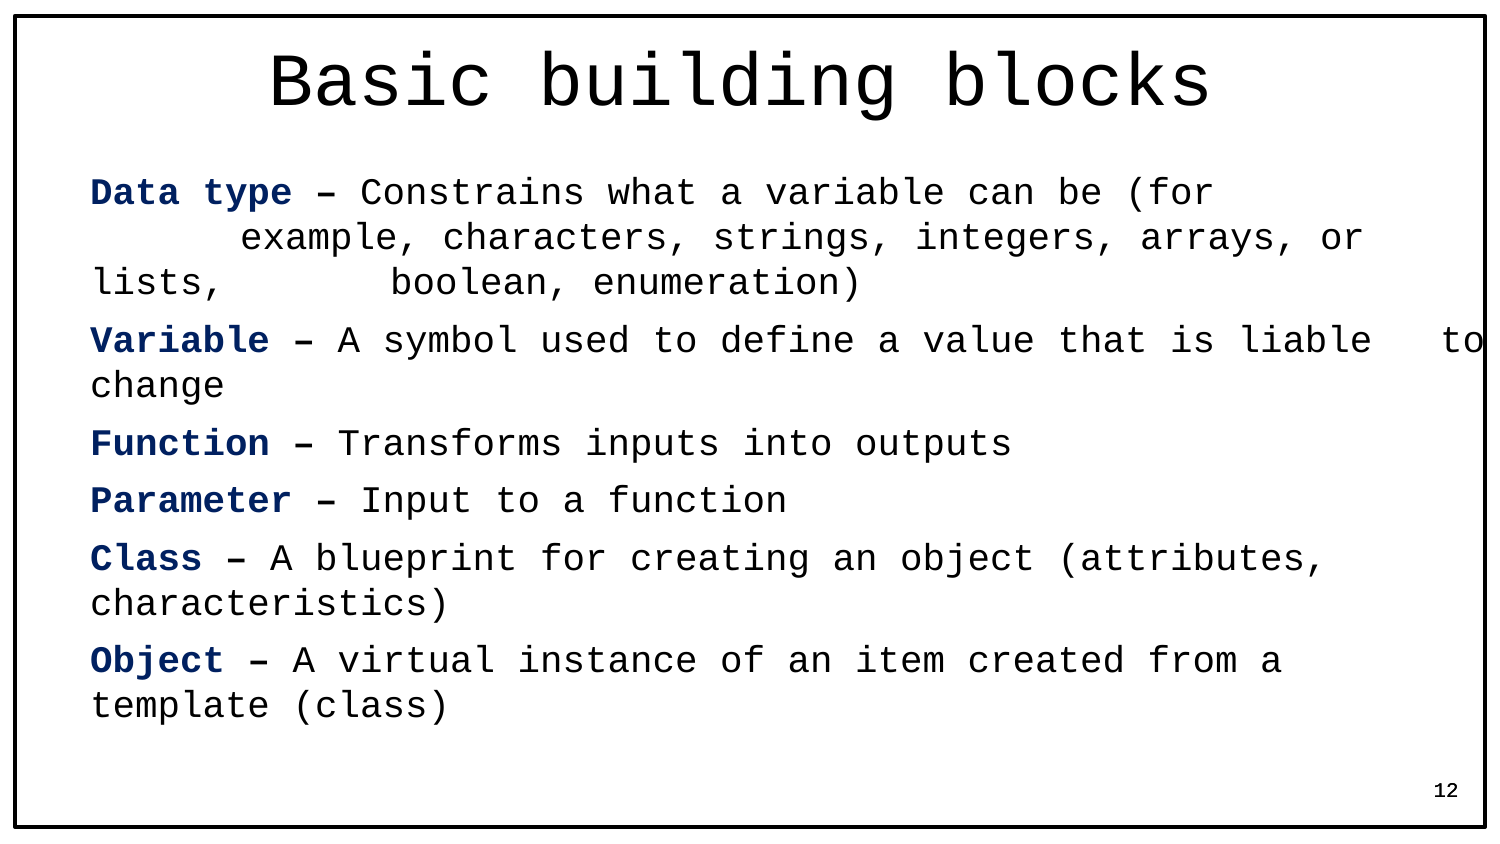

Basic building blocks
Data type – Constrains what a variable can be (for
	example, characters, strings, integers, arrays, or lists, 	boolean, enumeration)
Variable – A symbol used to define a value that is liable 	to change
Function – Transforms inputs into outputs
Parameter – Input to a function
Class – A blueprint for creating an object (attributes, 	characteristics) and operations)
Object – A virtual instance of an item created from a 	template (class)
12
12